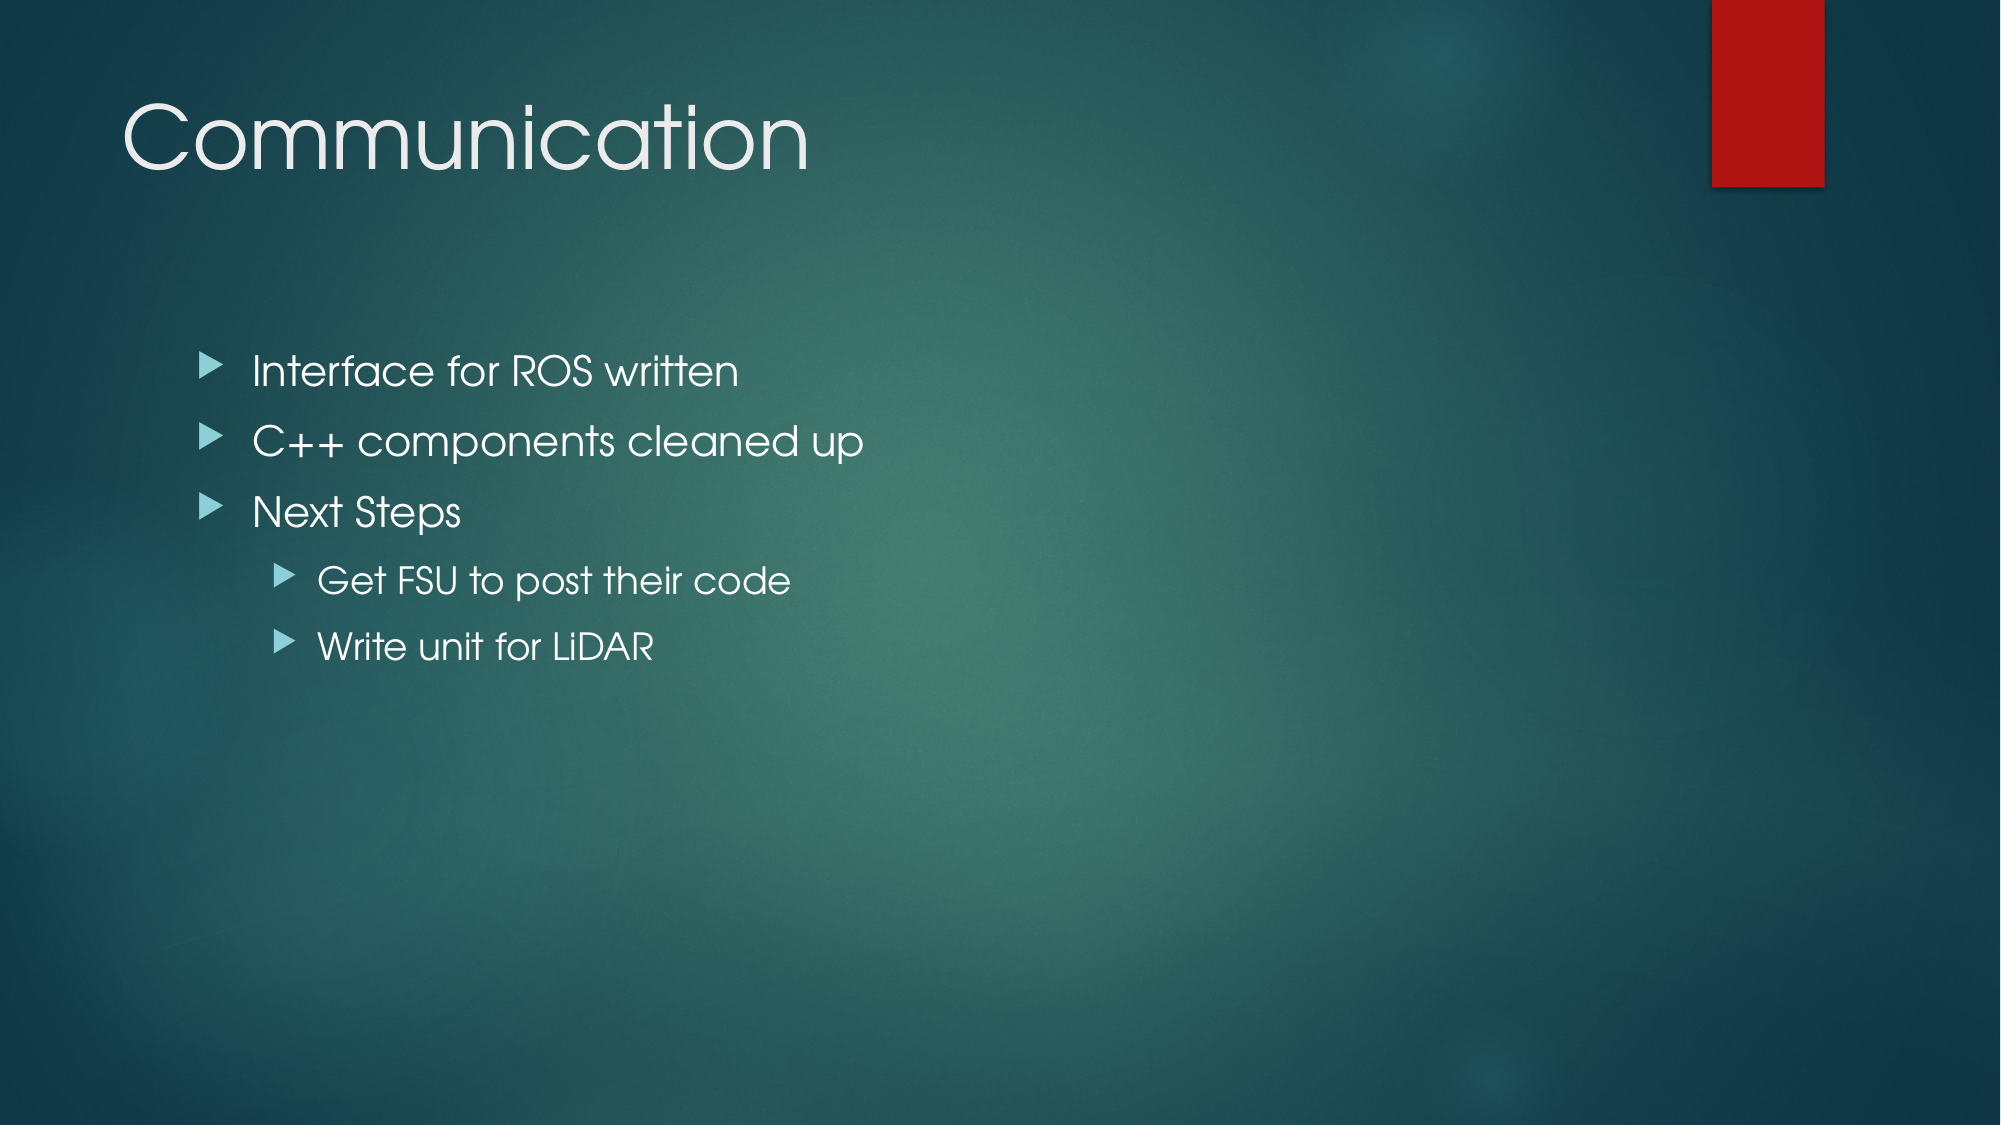

# Communication
Interface for ROS written
C++ components cleaned up
Next Steps
Get FSU to post their code
Write unit for LiDAR